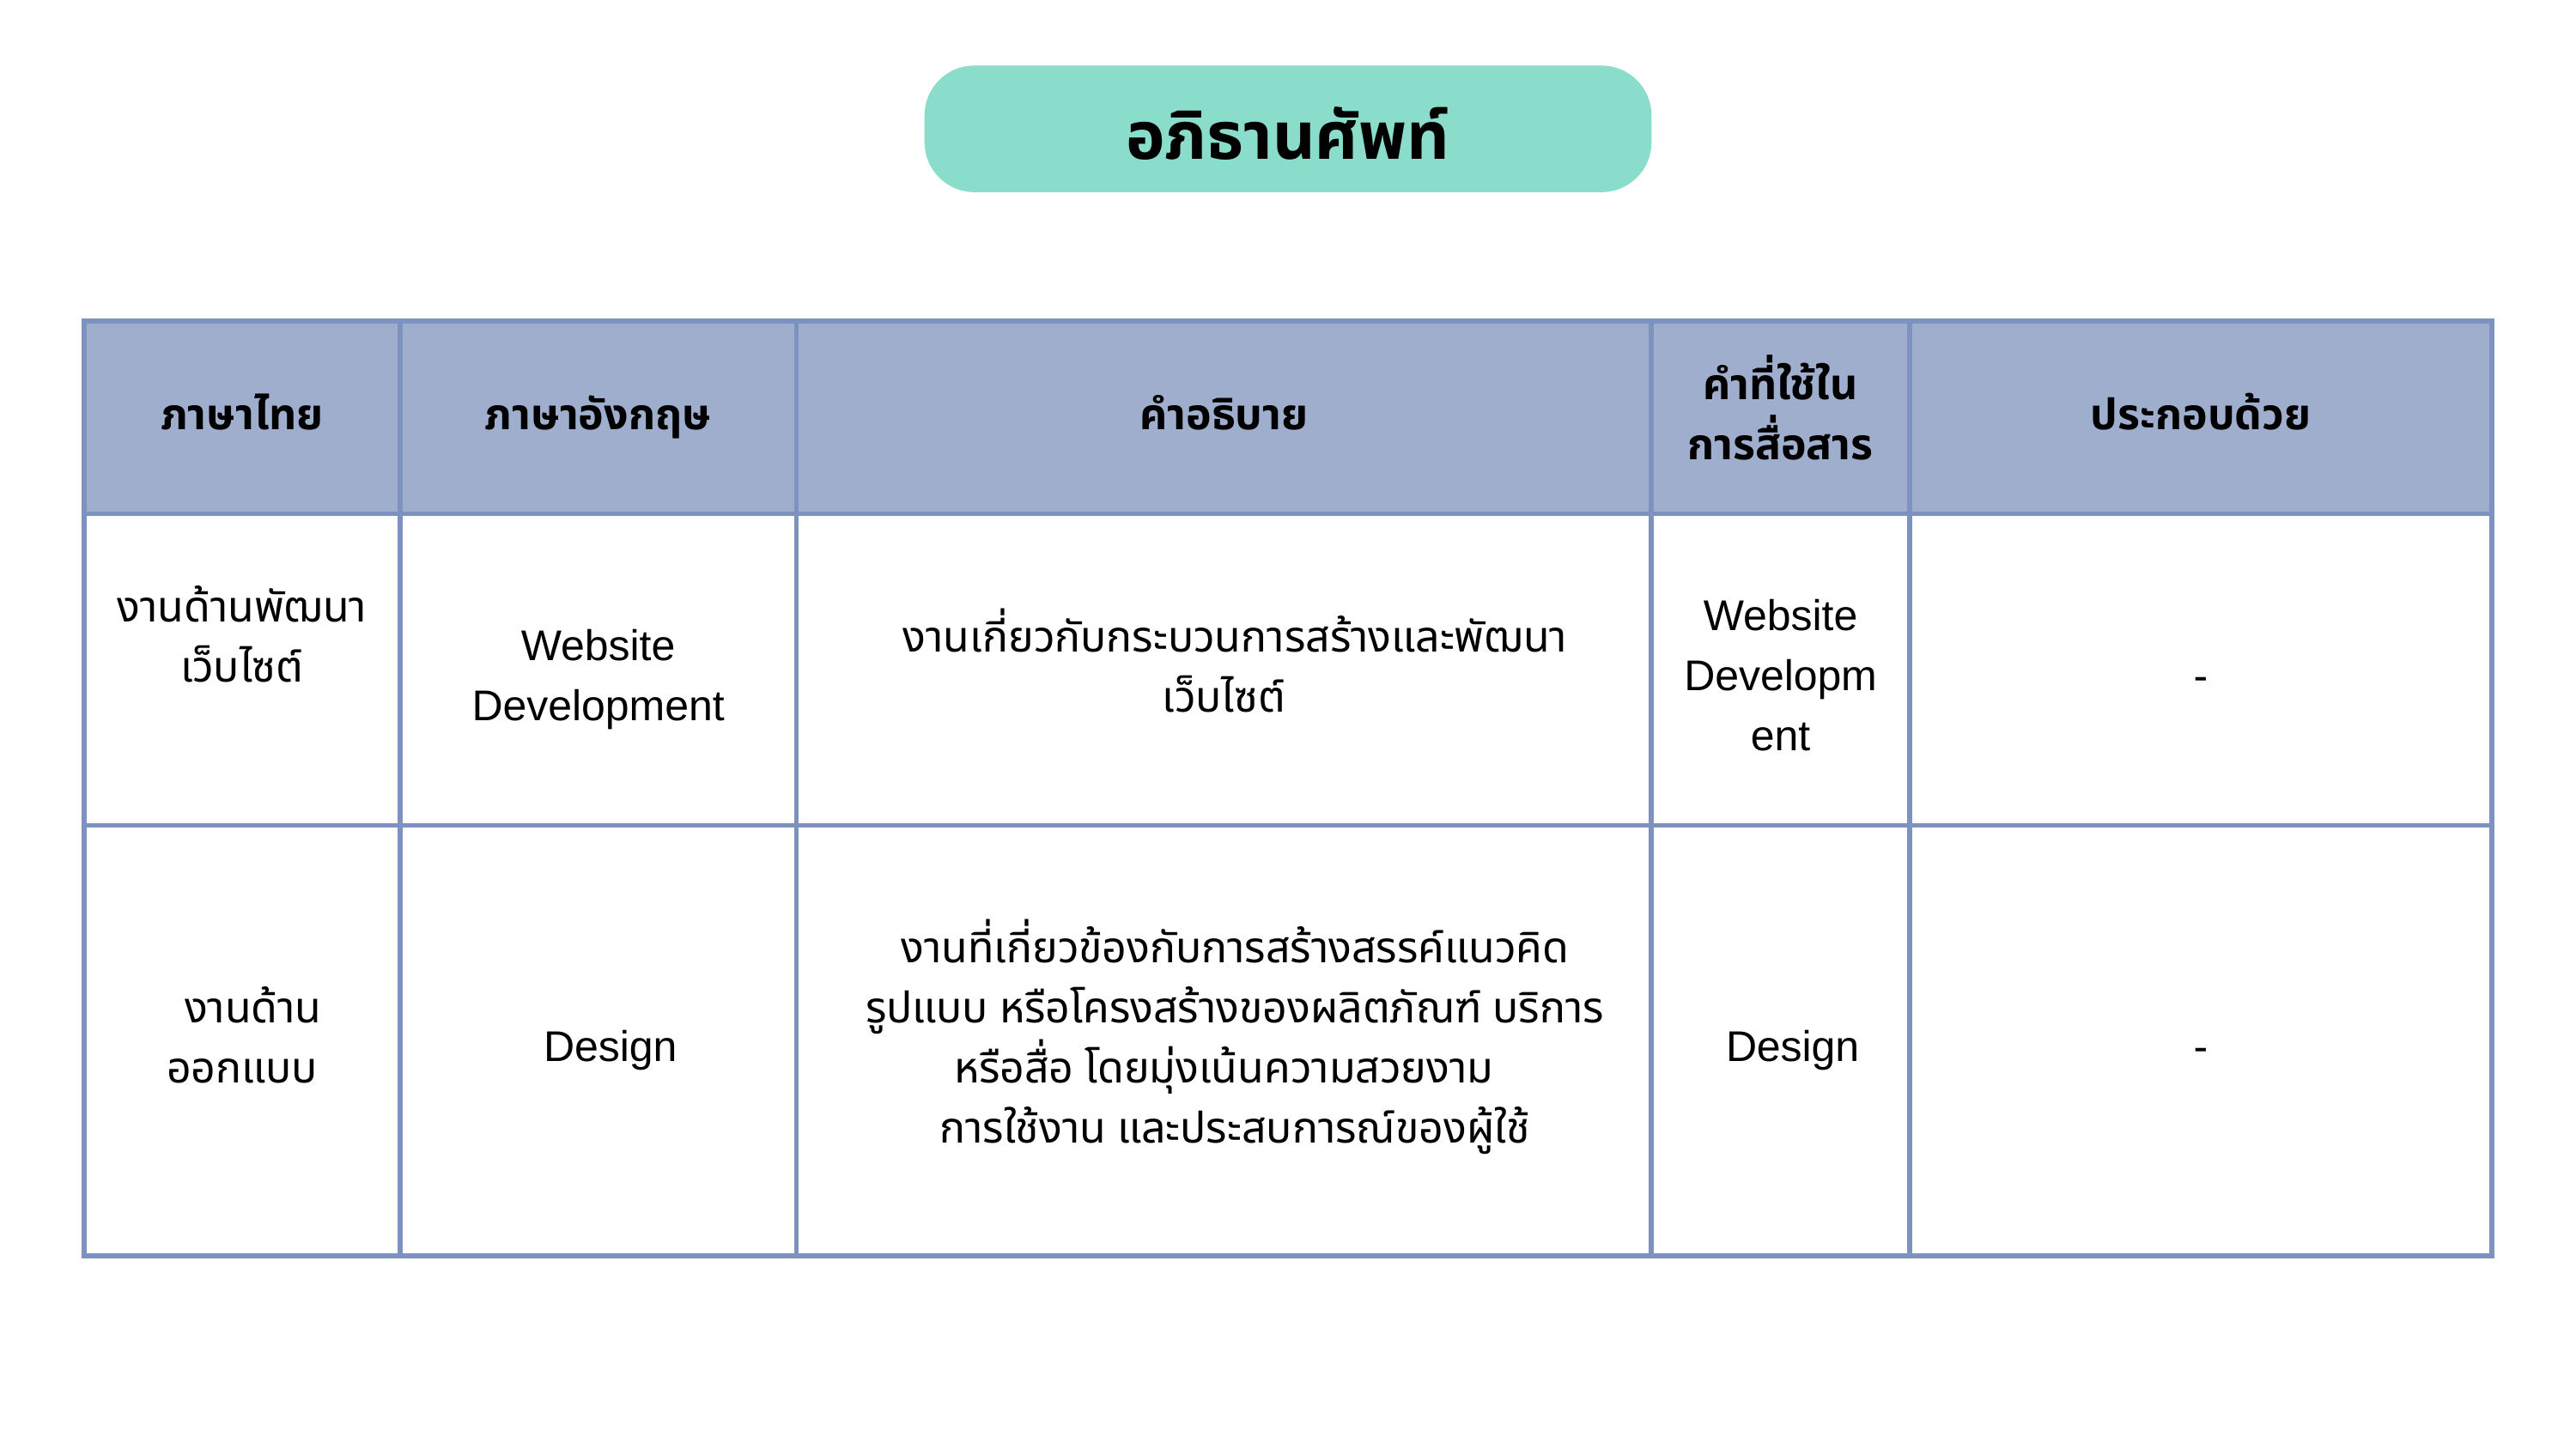

อภิธานศัพท์
| ภาษาไทย | ภาษาอังกฤษ | คำอธิบาย | คำที่ใช้ในการสื่อสาร | ประกอบด้วย |
| --- | --- | --- | --- | --- |
| งานด้านพัฒนาเว็บไซต์ | Website Development | งานเกี่ยวกับกระบวนการสร้างและพัฒนาเว็บไซต์ | Website Development | - |
| งานด้านออกแบบ | Design | งานที่เกี่ยวข้องกับการสร้างสรรค์แนวคิด รูปแบบ หรือโครงสร้างของผลิตภัณฑ์ บริการ หรือสื่อ โดยมุ่งเน้นความสวยงาม การใช้งาน และประสบการณ์ของผู้ใช้ | Design | - |